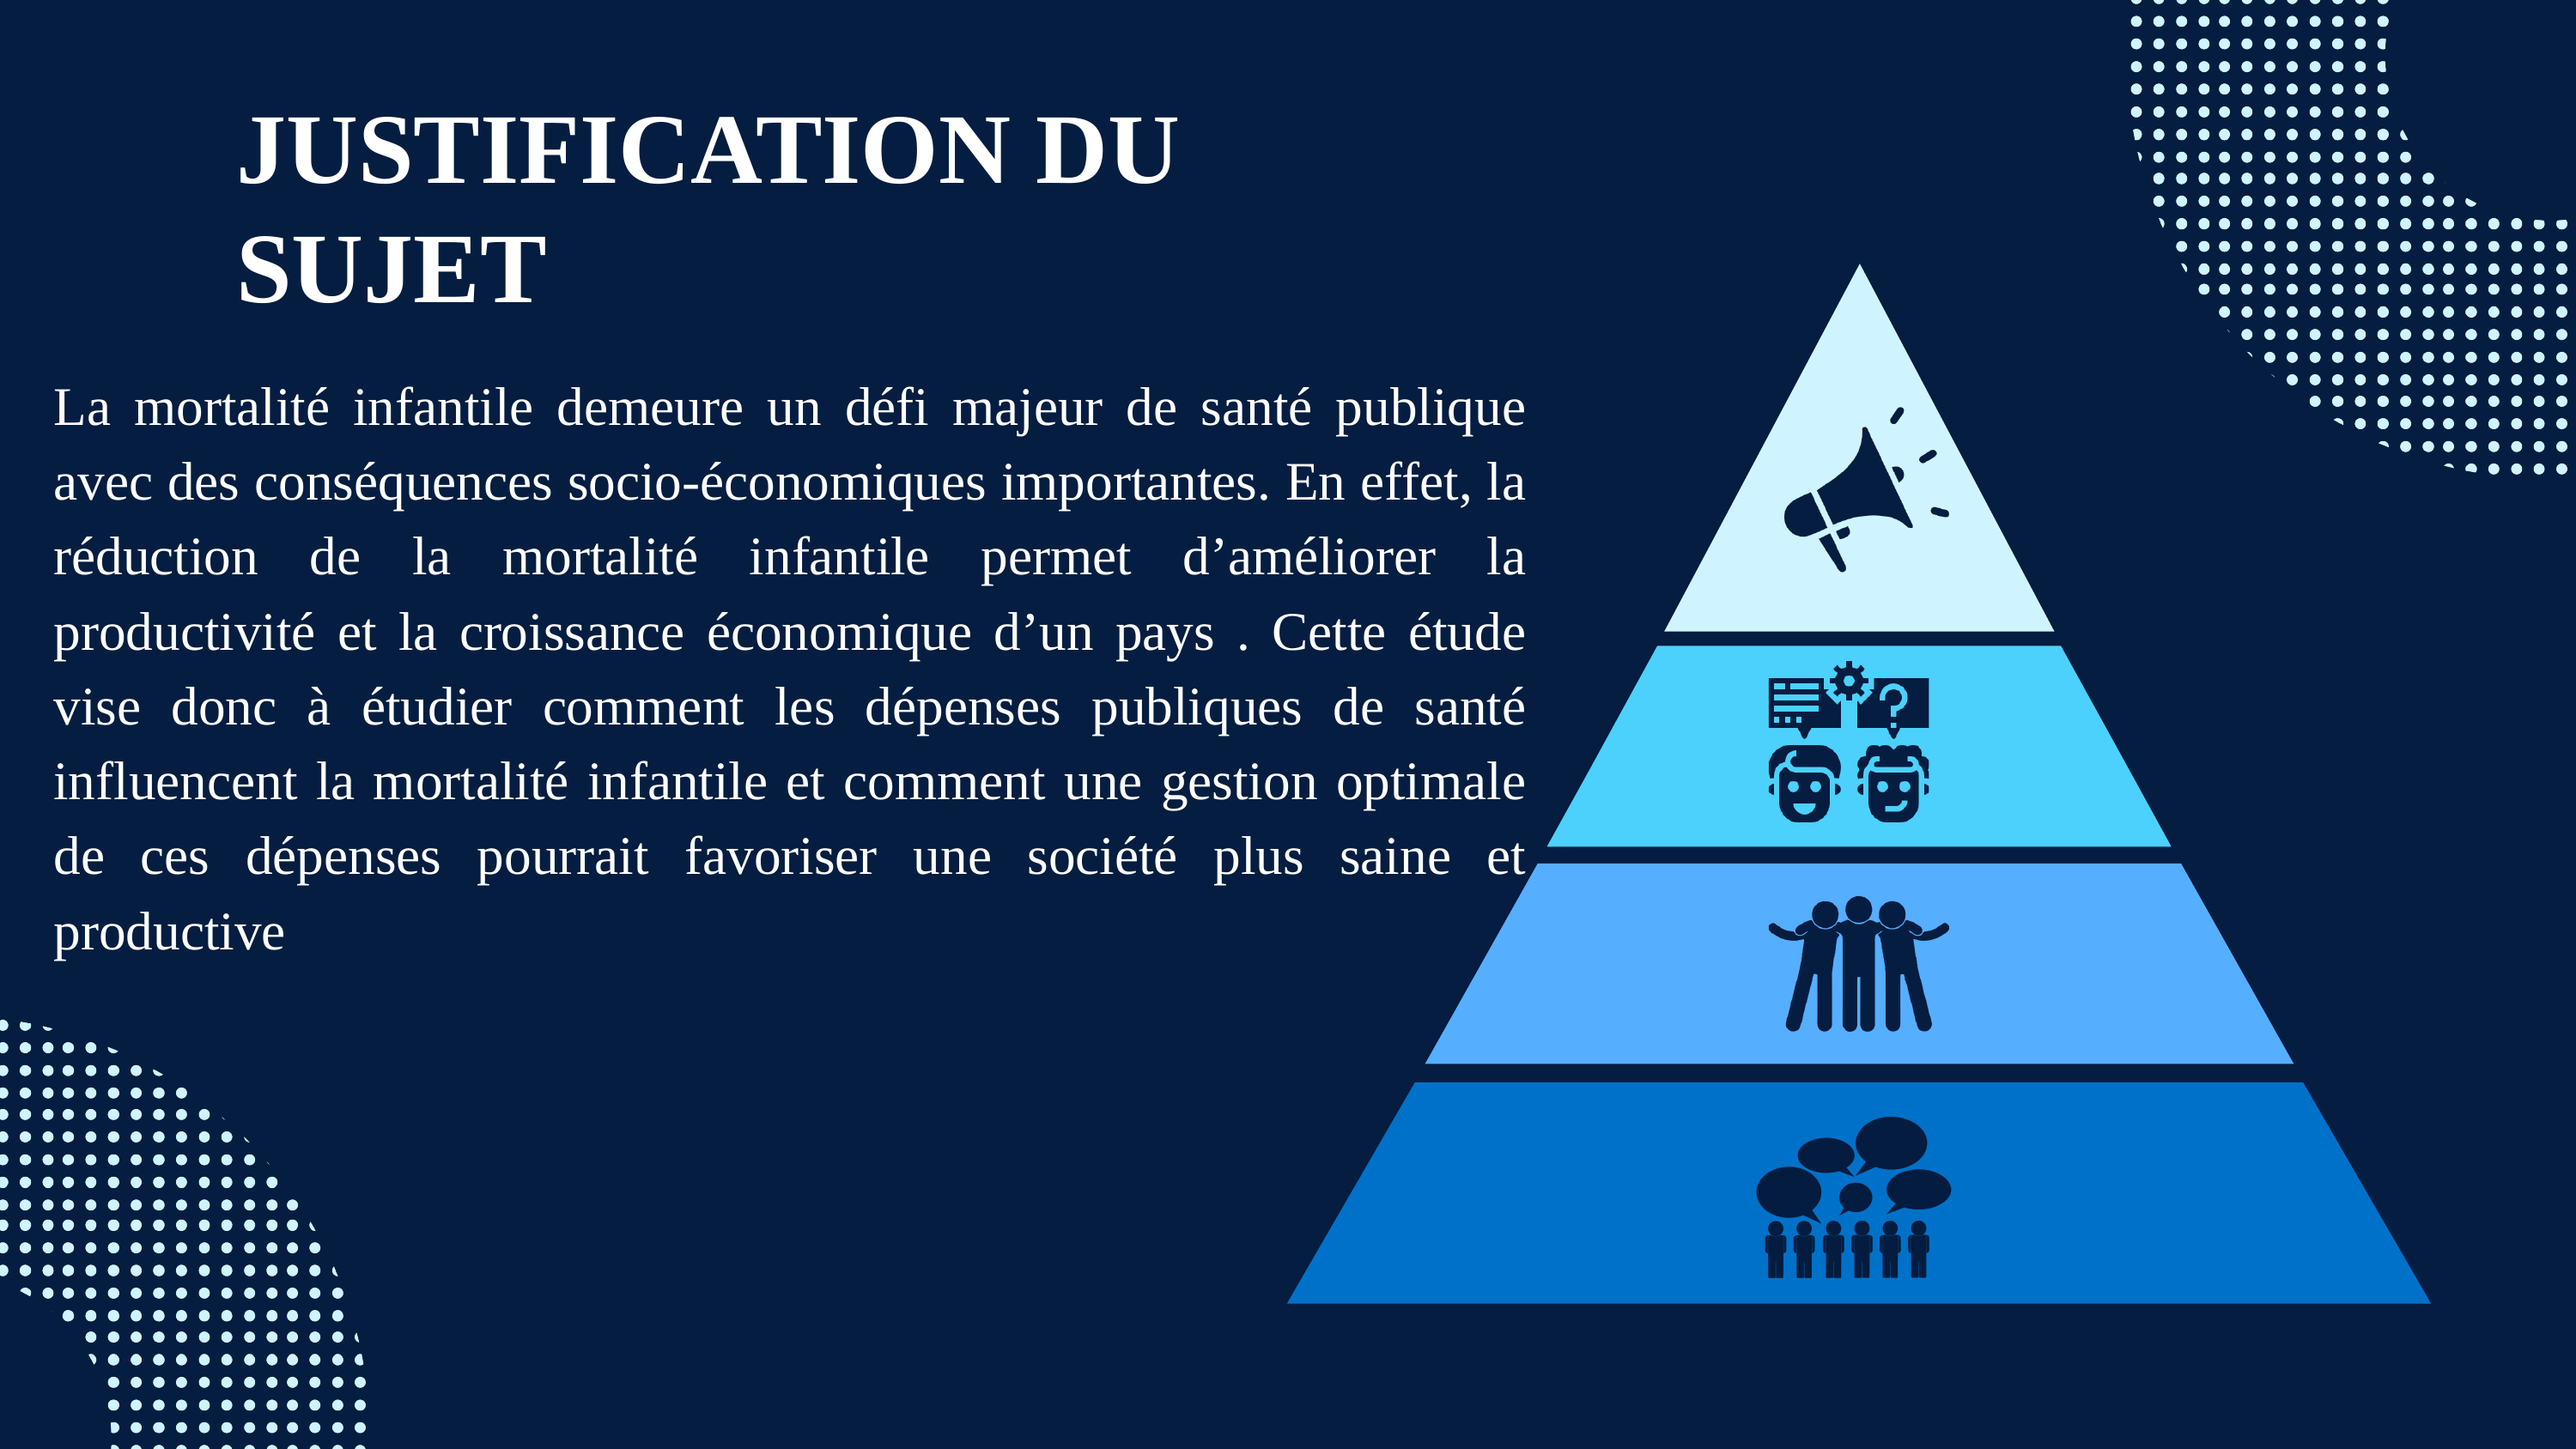

JUSTIFICATION DU SUJET

La mortalité infantile demeure un défi majeur de santé publique avec des conséquences socio-économiques importantes. En effet, la réduction de la mortalité infantile permet d’améliorer la productivité et la croissance économique d’un pays . Cette étude vise donc à étudier comment les dépenses publiques de santé influencent la mortalité infantile et comment une gestion optimale de ces dépenses pourrait favoriser une société plus saine et productive